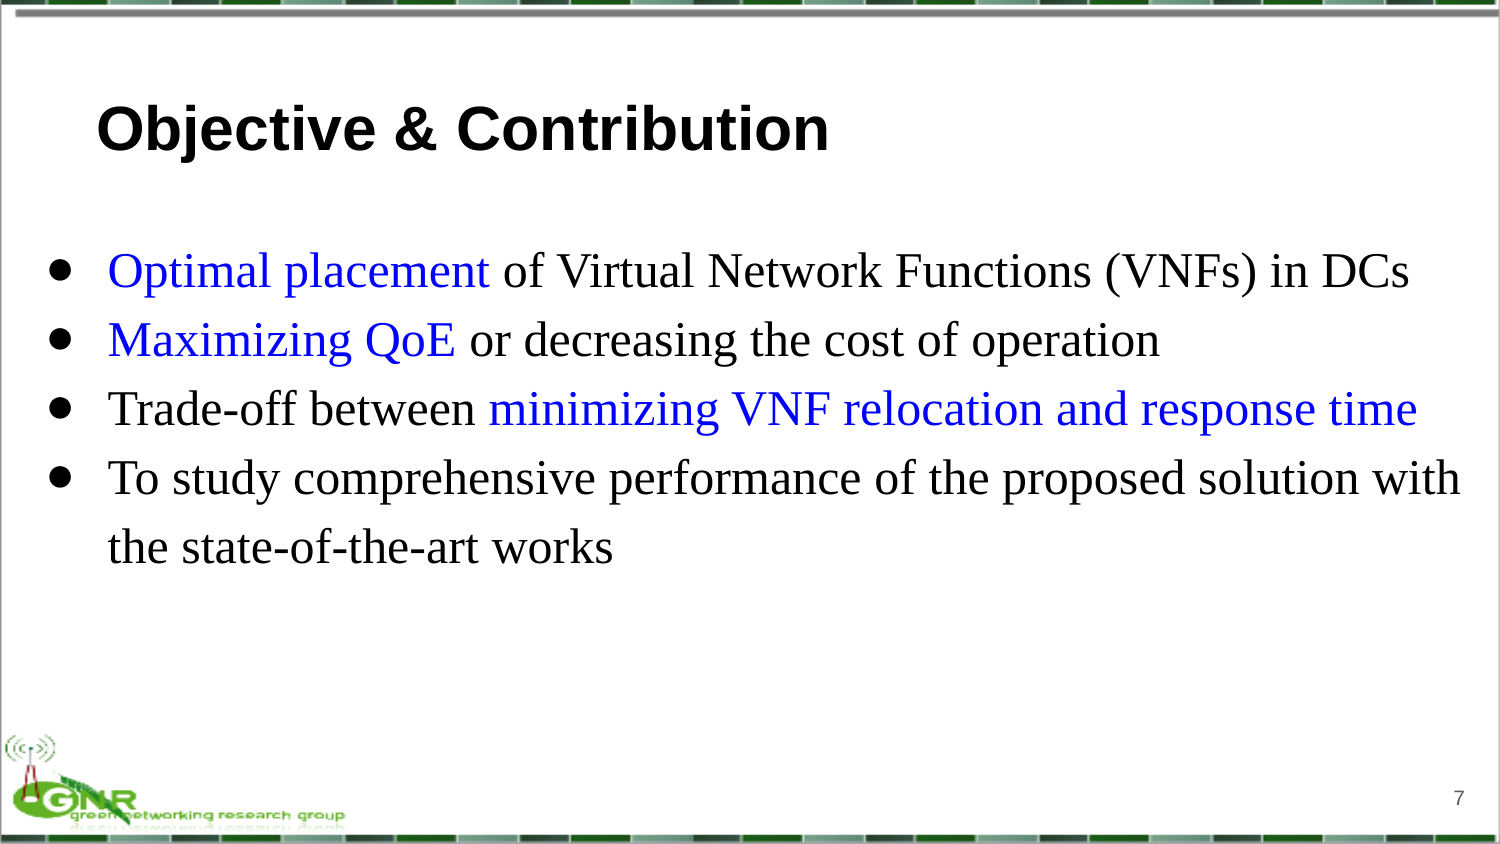

Objective & Contribution

Optimal placement of Virtual Network Functions (VNFs) in DCs
Maximizing QoE or decreasing the cost of operation
Trade-off between minimizing VNF relocation and response time
To study comprehensive performance of the proposed solution with the state-of-the-art works

7